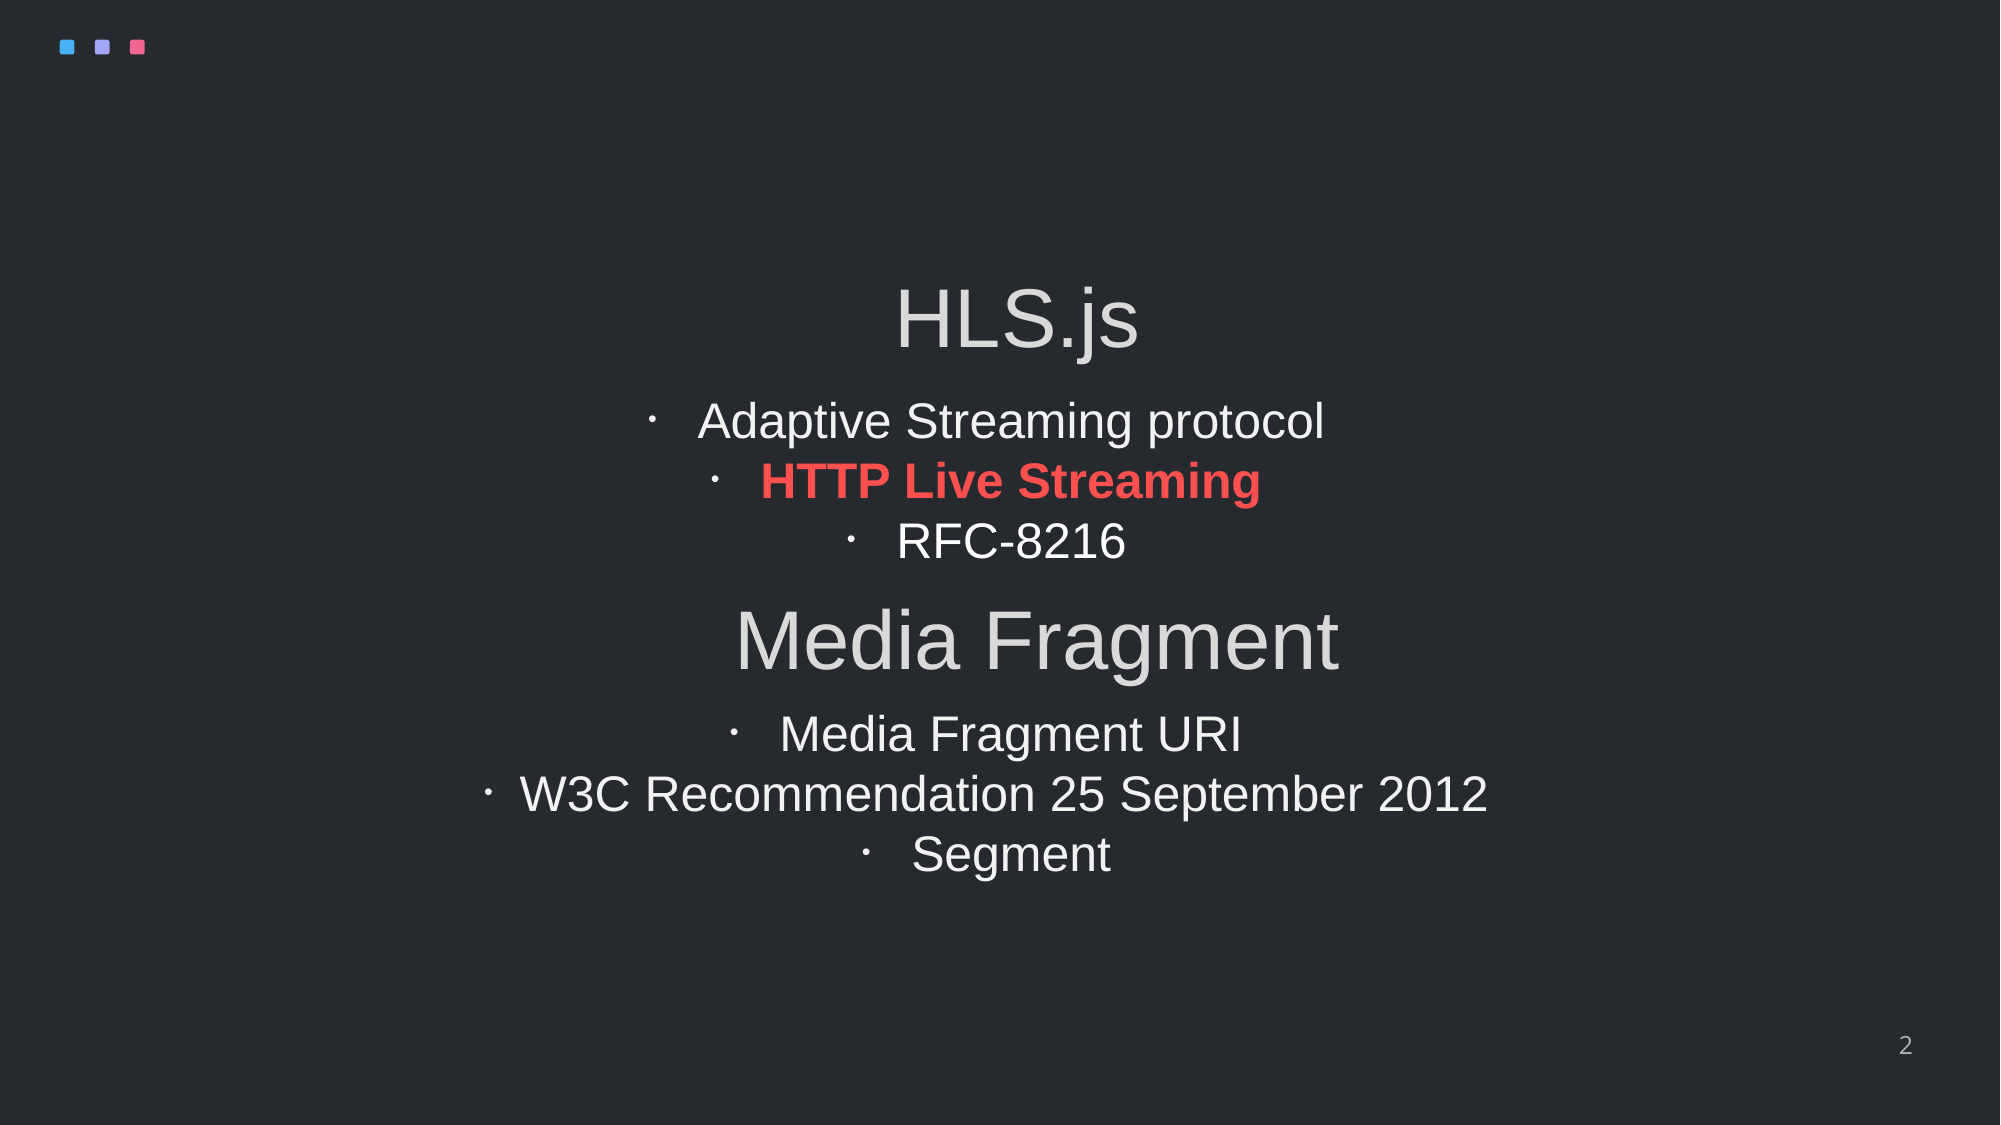

HLS.js
 Adaptive Streaming protocol
 HTTP Live Streaming
 RFC-8216
Media Fragment
 Media Fragment URI
W3C Recommendation 25 September 2012
 Segment
2